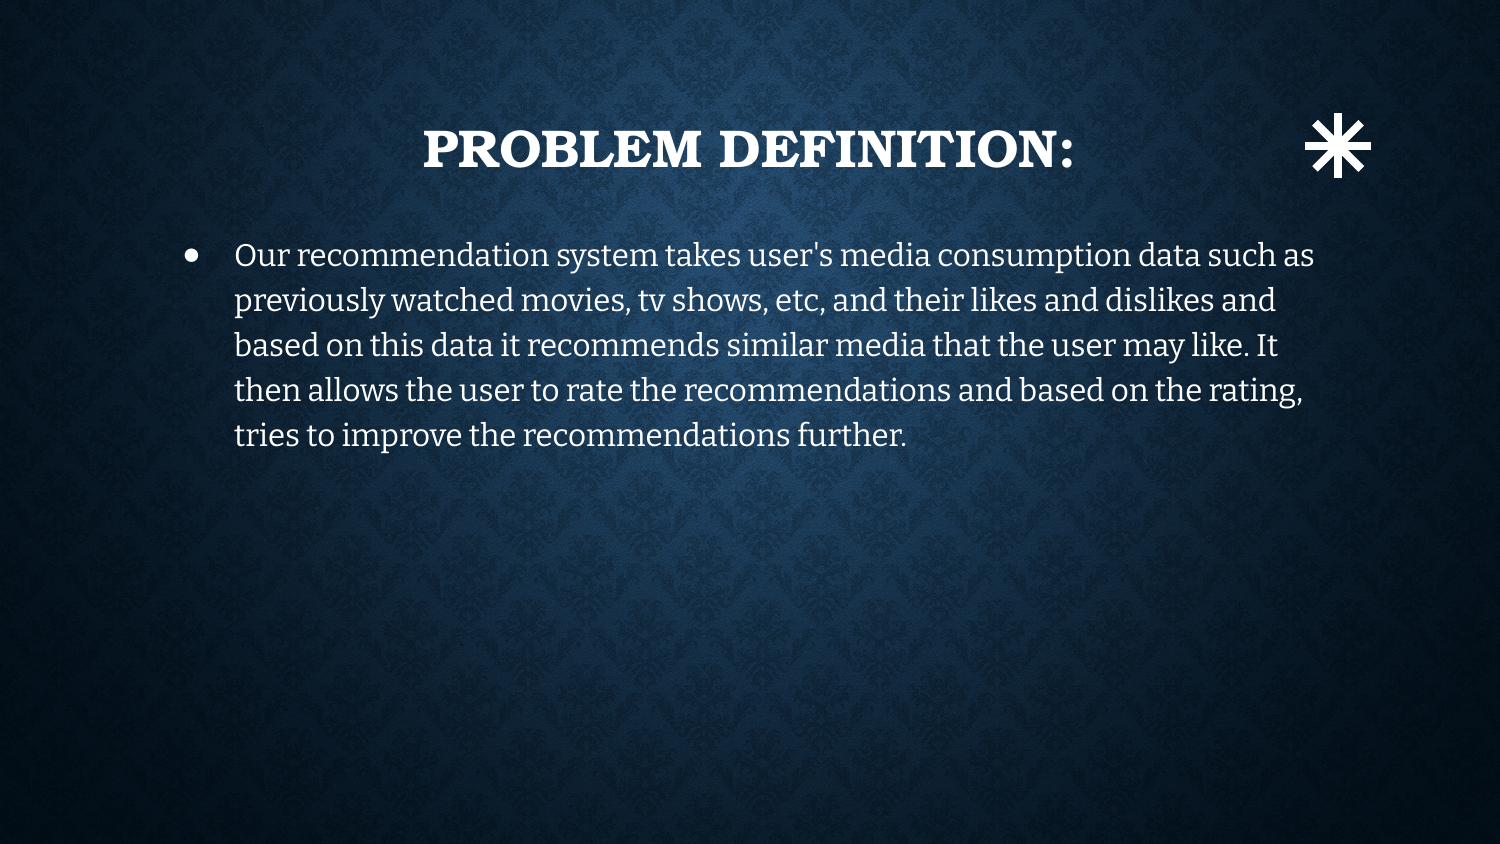

# PROBLEM DEFINITION:

Our recommendation system takes user's media consumption data such as previously watched movies, tv shows, etc, and their likes and dislikes and based on this data it recommends similar media that the user may like. It then allows the user to rate the recommendations and based on the rating, tries to improve the recommendations further.